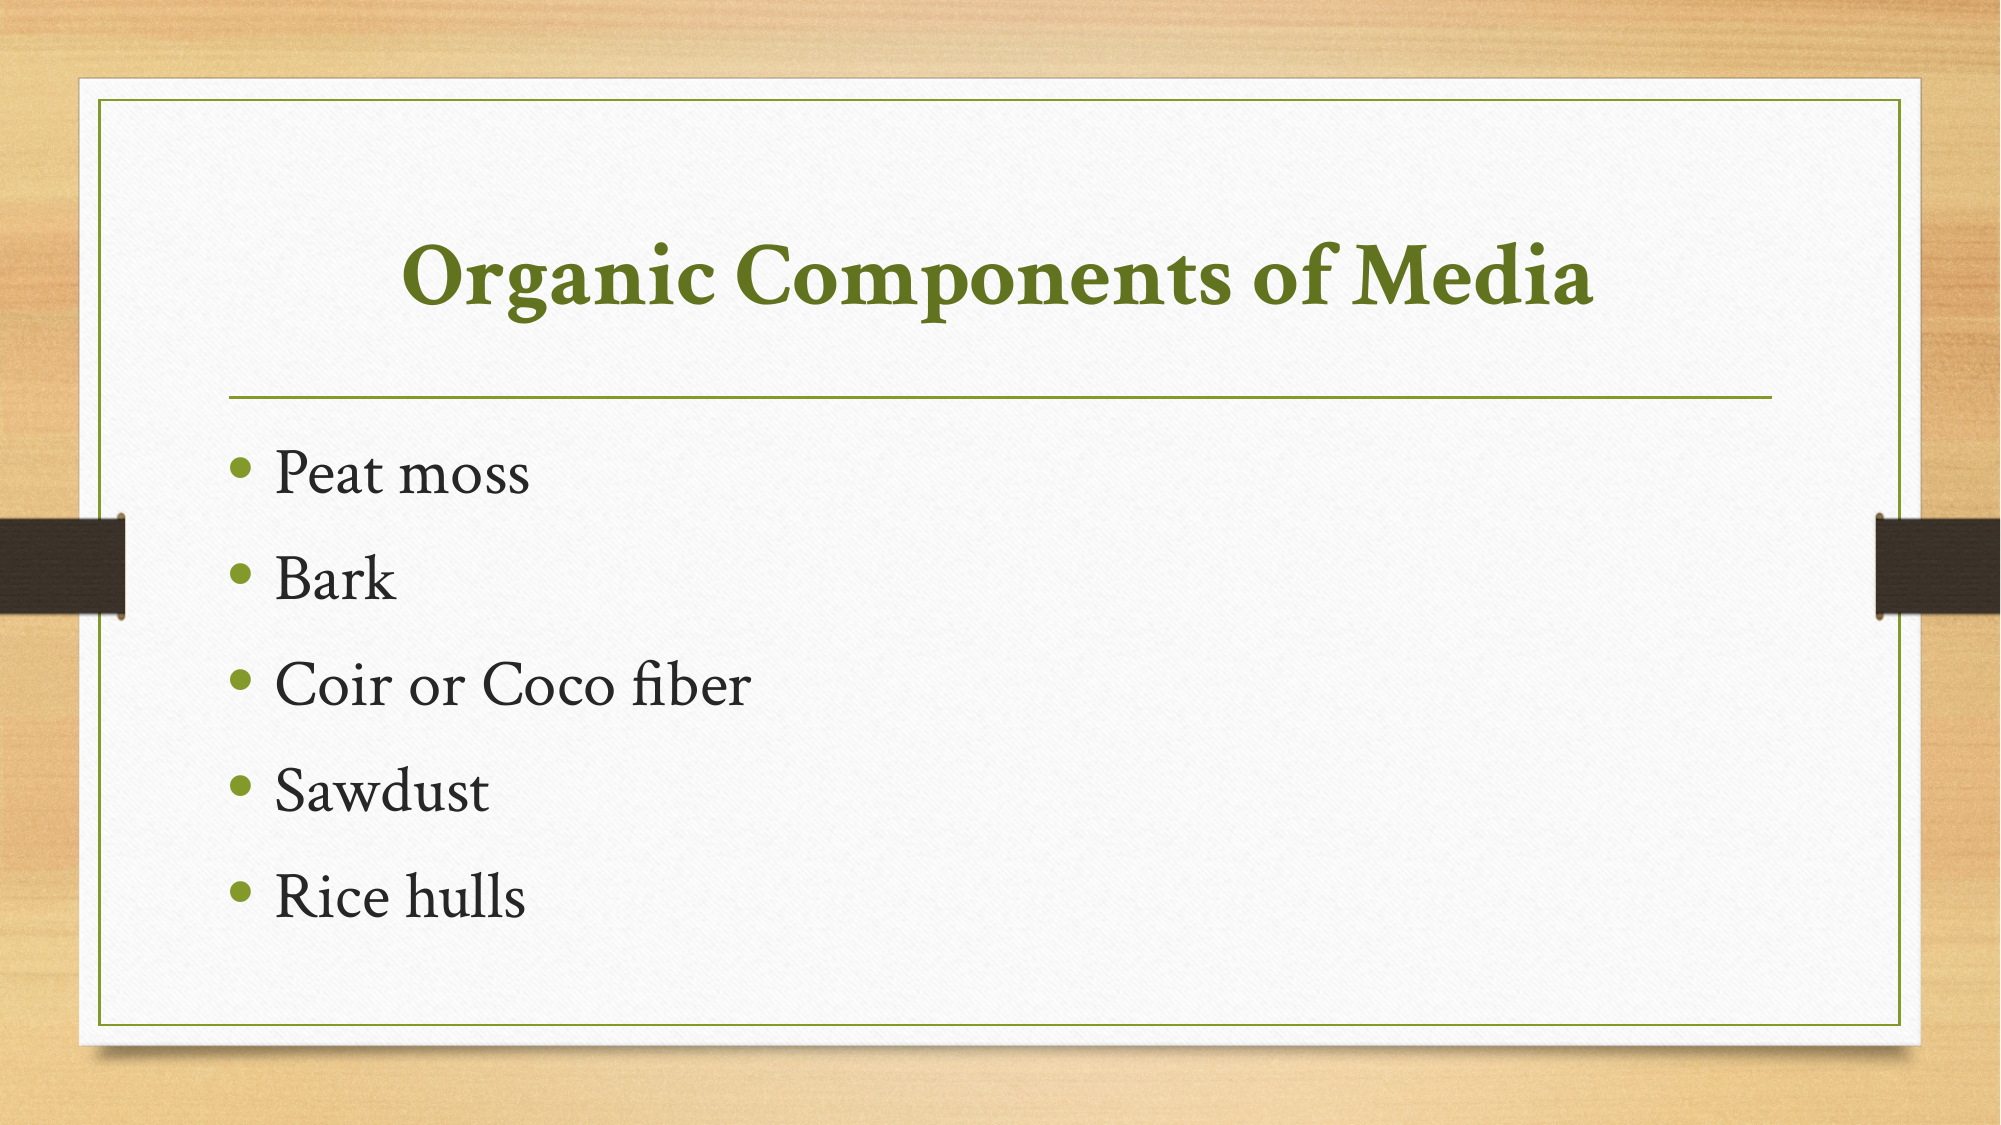

# Organic Components of Media
Peat moss
Bark
Coir or Coco fiber
Sawdust
Rice hulls